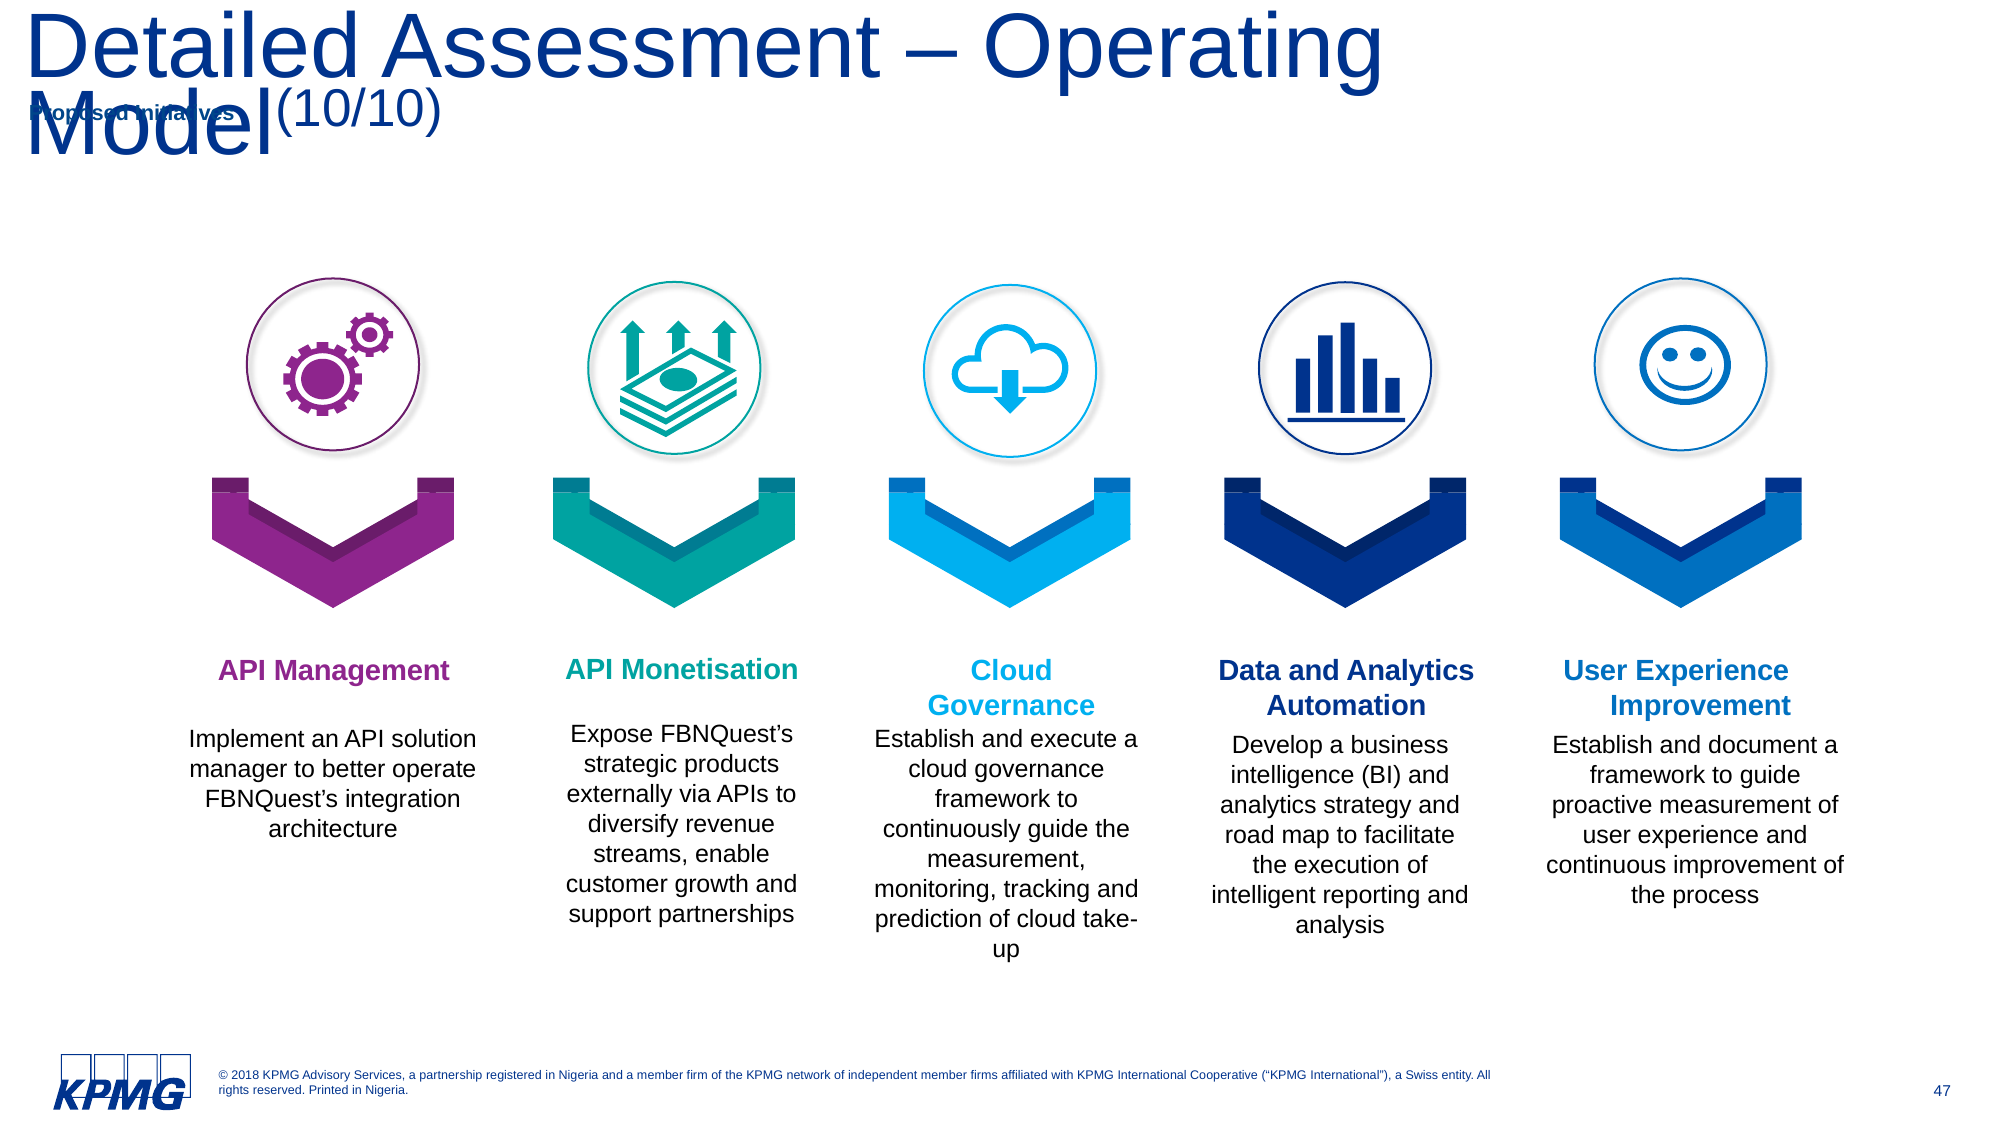

Detailed Assessment – Operating Model(10/10)
Proposed Initiatives

API Monetisation

Expose FBNQuest’s strategic products externally via APIs to diversify revenue streams, enable customer growth and support partnerships
Cloud Governance
API Management
Data and Analytics Automation
User Experience Improvement
Establish and execute a cloud governance framework to continuously guide the measurement, monitoring, tracking and prediction of cloud take-up
Implement an API solution manager to better operate FBNQuest’s integration architecture
Develop a business intelligence (BI) and analytics strategy and road map to facilitate the execution of intelligent reporting and analysis
Establish and document a framework to guide proactive measurement of user experience and continuous improvement of the process